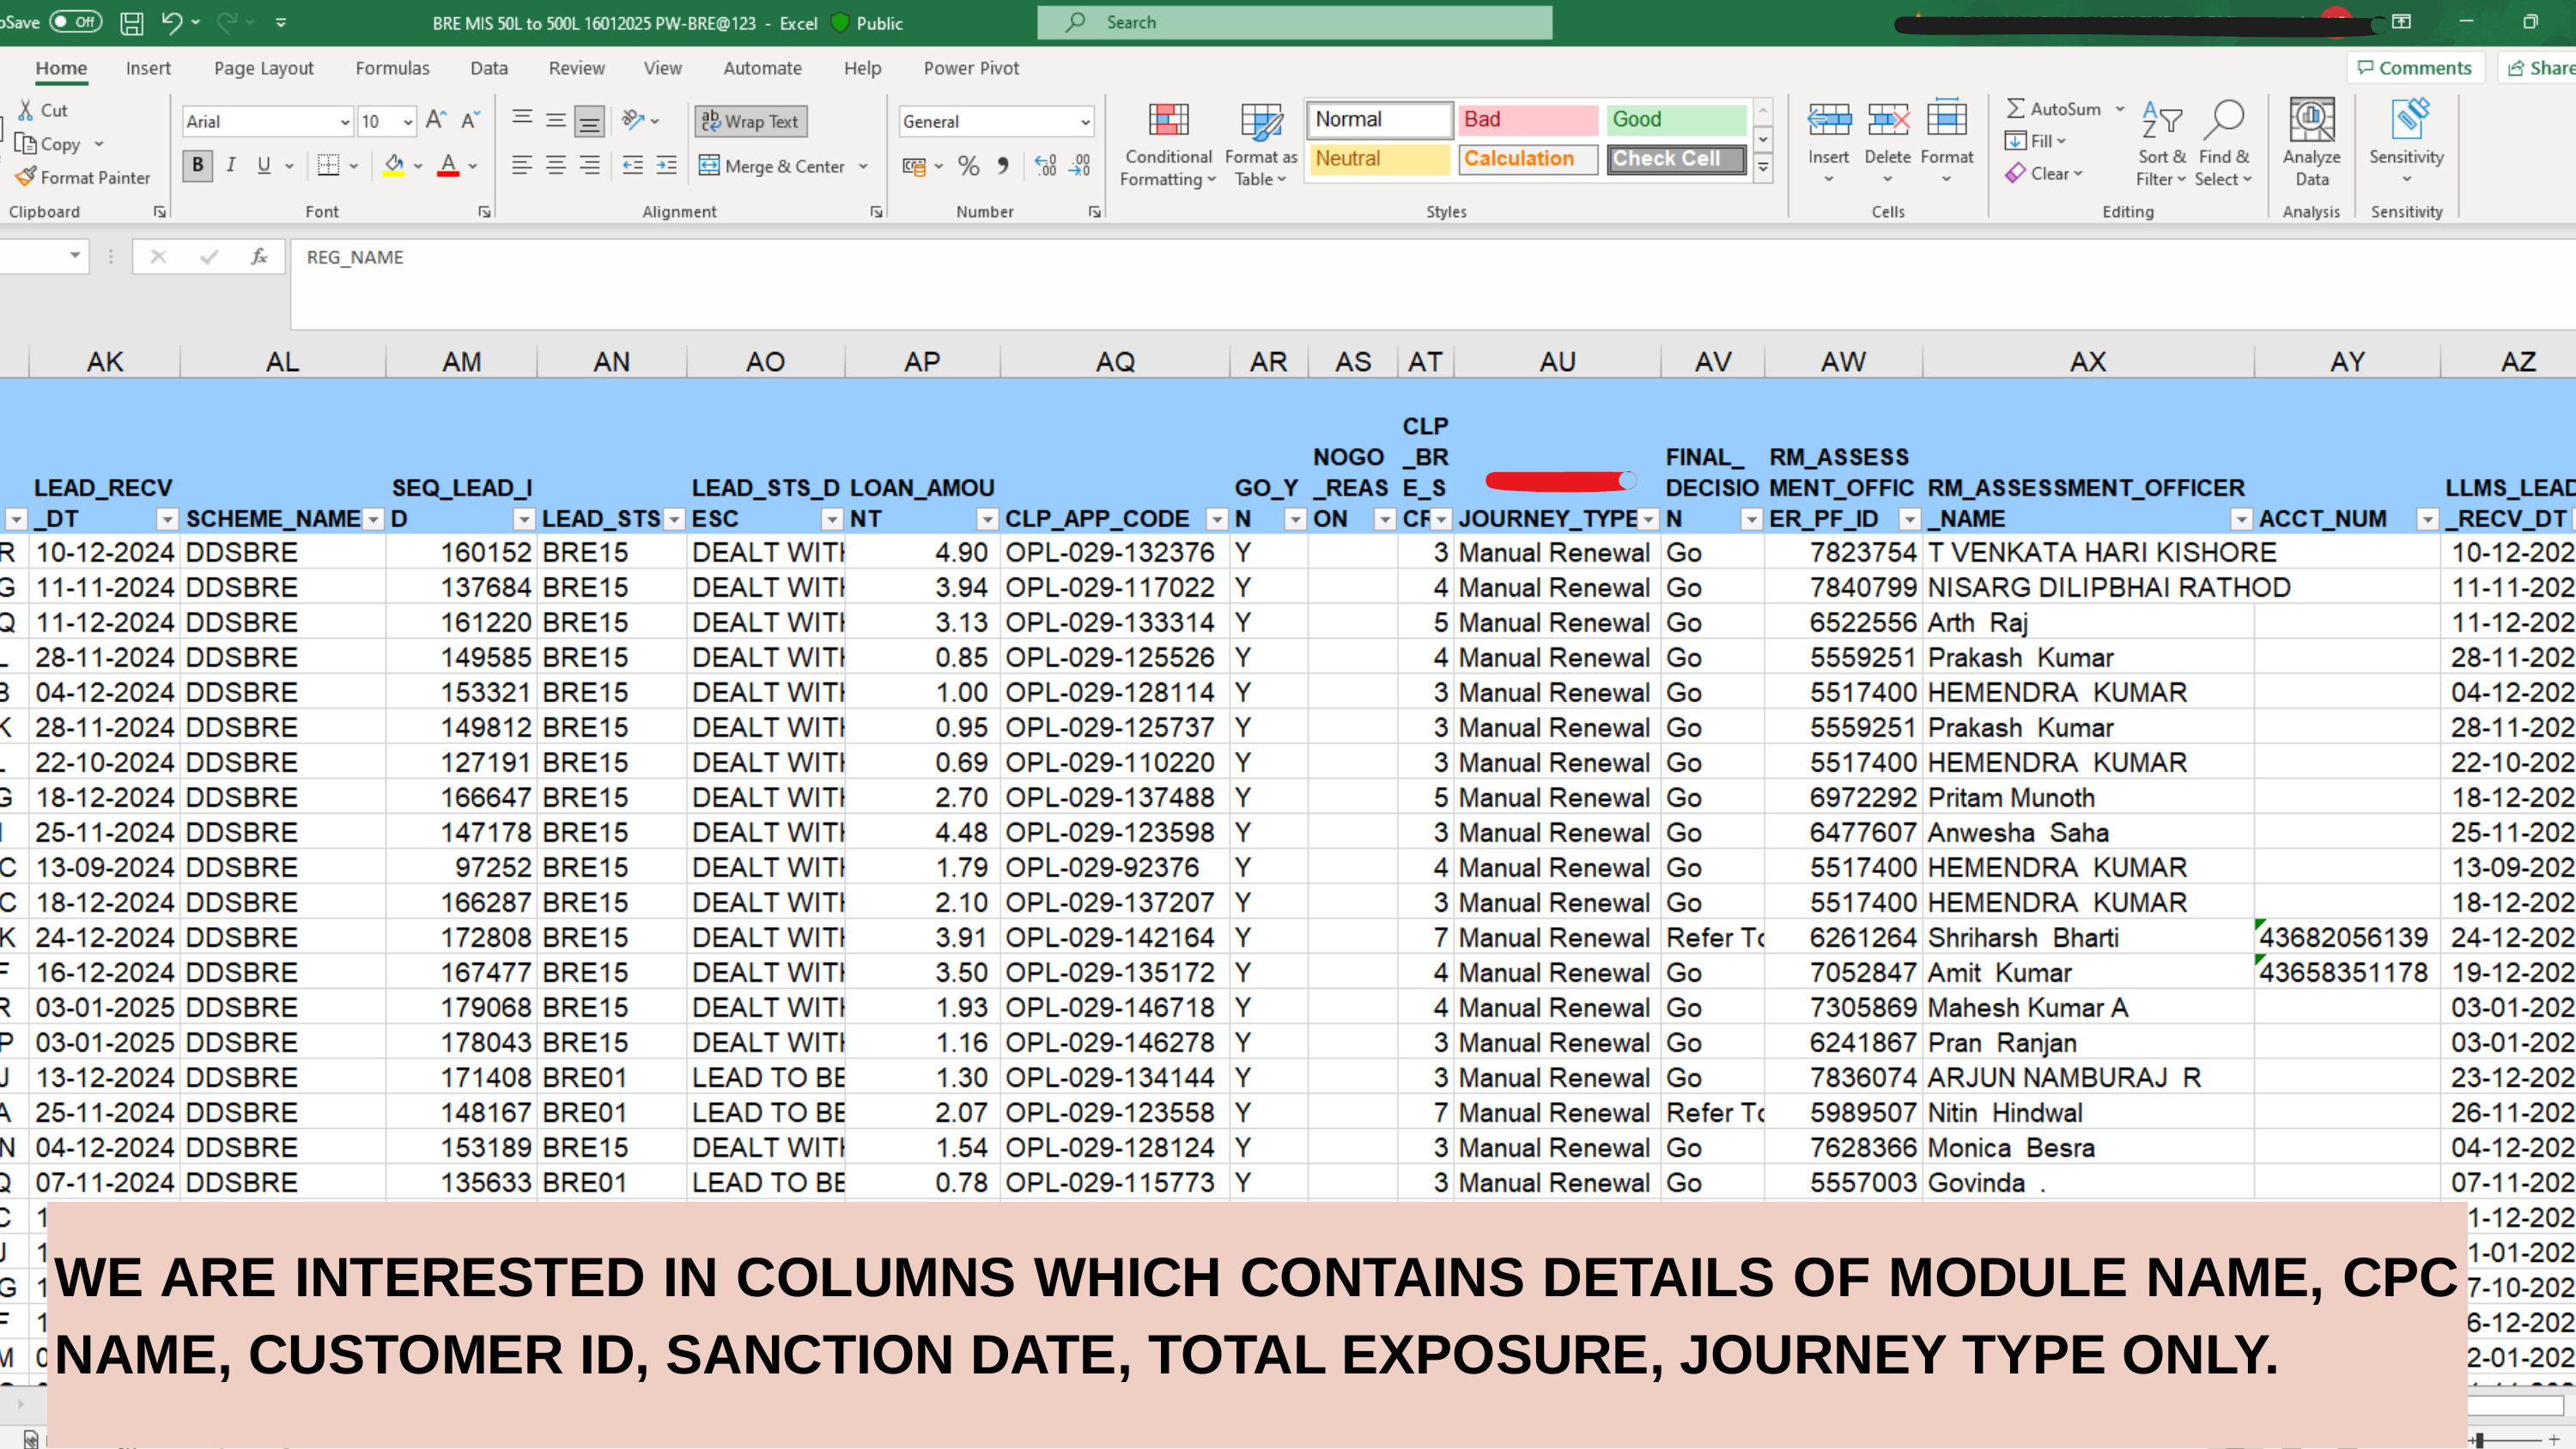

WE ARE INTERESTED IN COLUMNS WHICH CONTAINS DETAILS OF MODULE NAME, CPC NAME, CUSTOMER ID, SANCTION DATE, TOTAL EXPOSURE, JOURNEY TYPE ONLY.